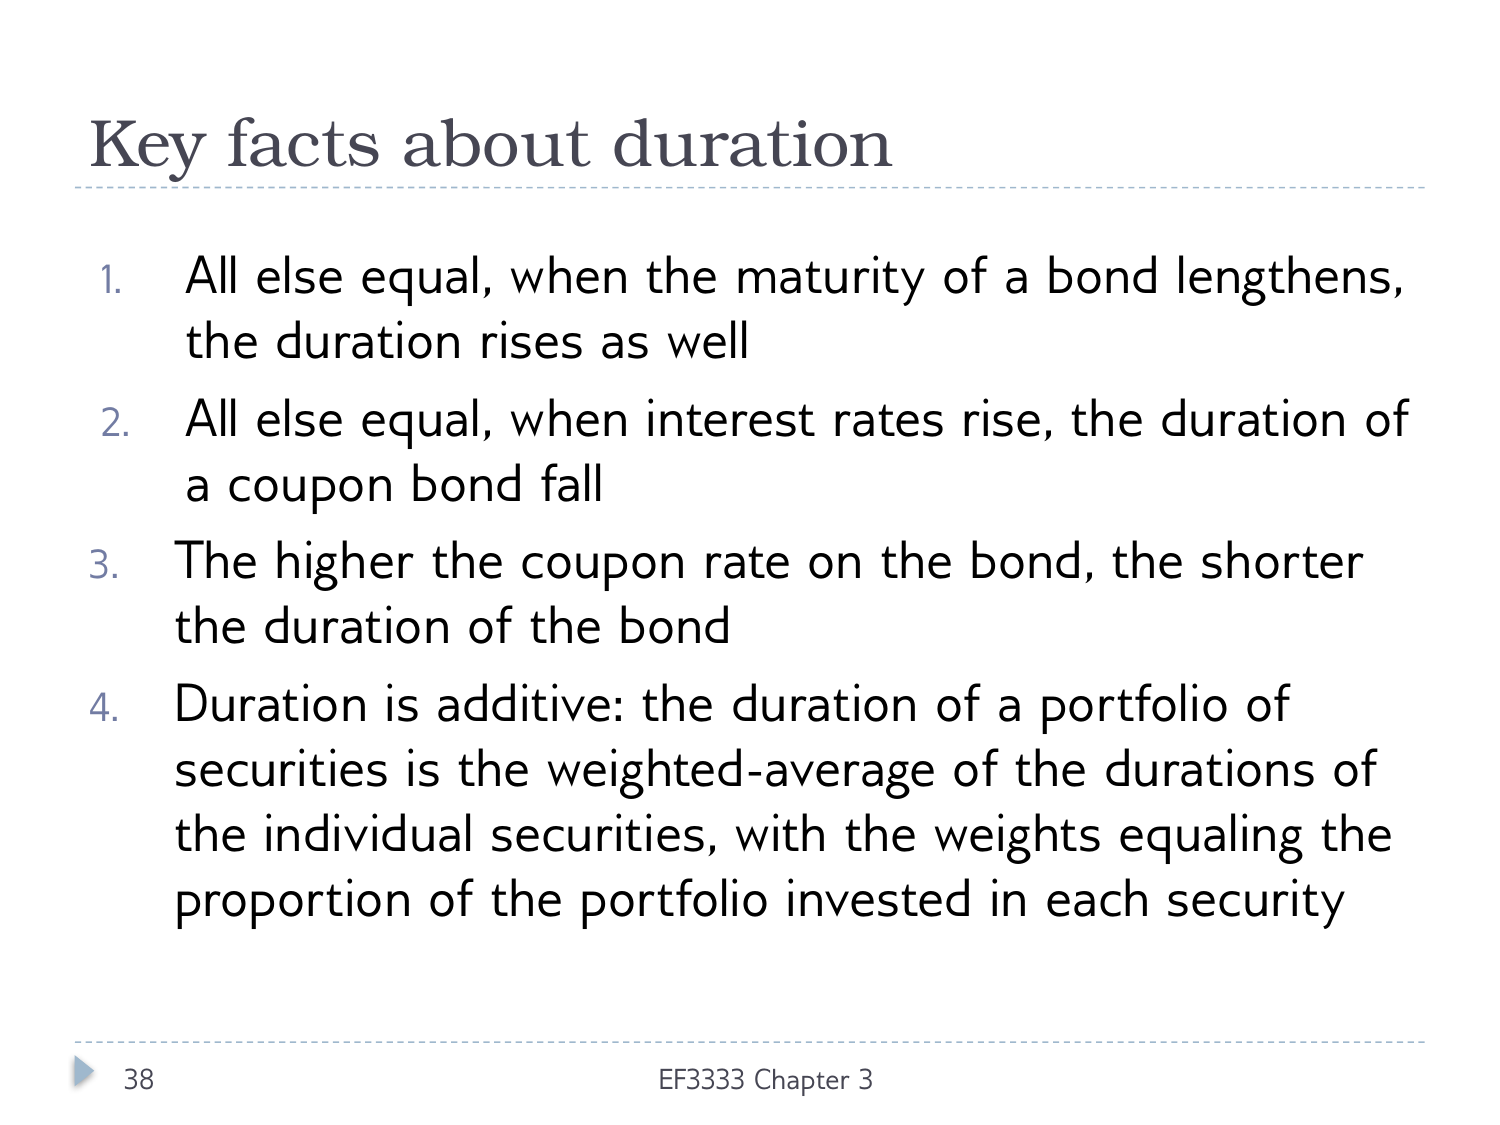

# Key facts about duration
All else equal, when the maturity of a bond lengthens, the duration rises as well
All else equal, when interest rates rise, the duration of a coupon bond fall
The higher the coupon rate on the bond, the shorter the duration of the bond
Duration is additive: the duration of a portfolio of securities is the weighted-average of the durations of the individual securities, with the weights equaling the proportion of the portfolio invested in each security
38
EF3333 Chapter 3